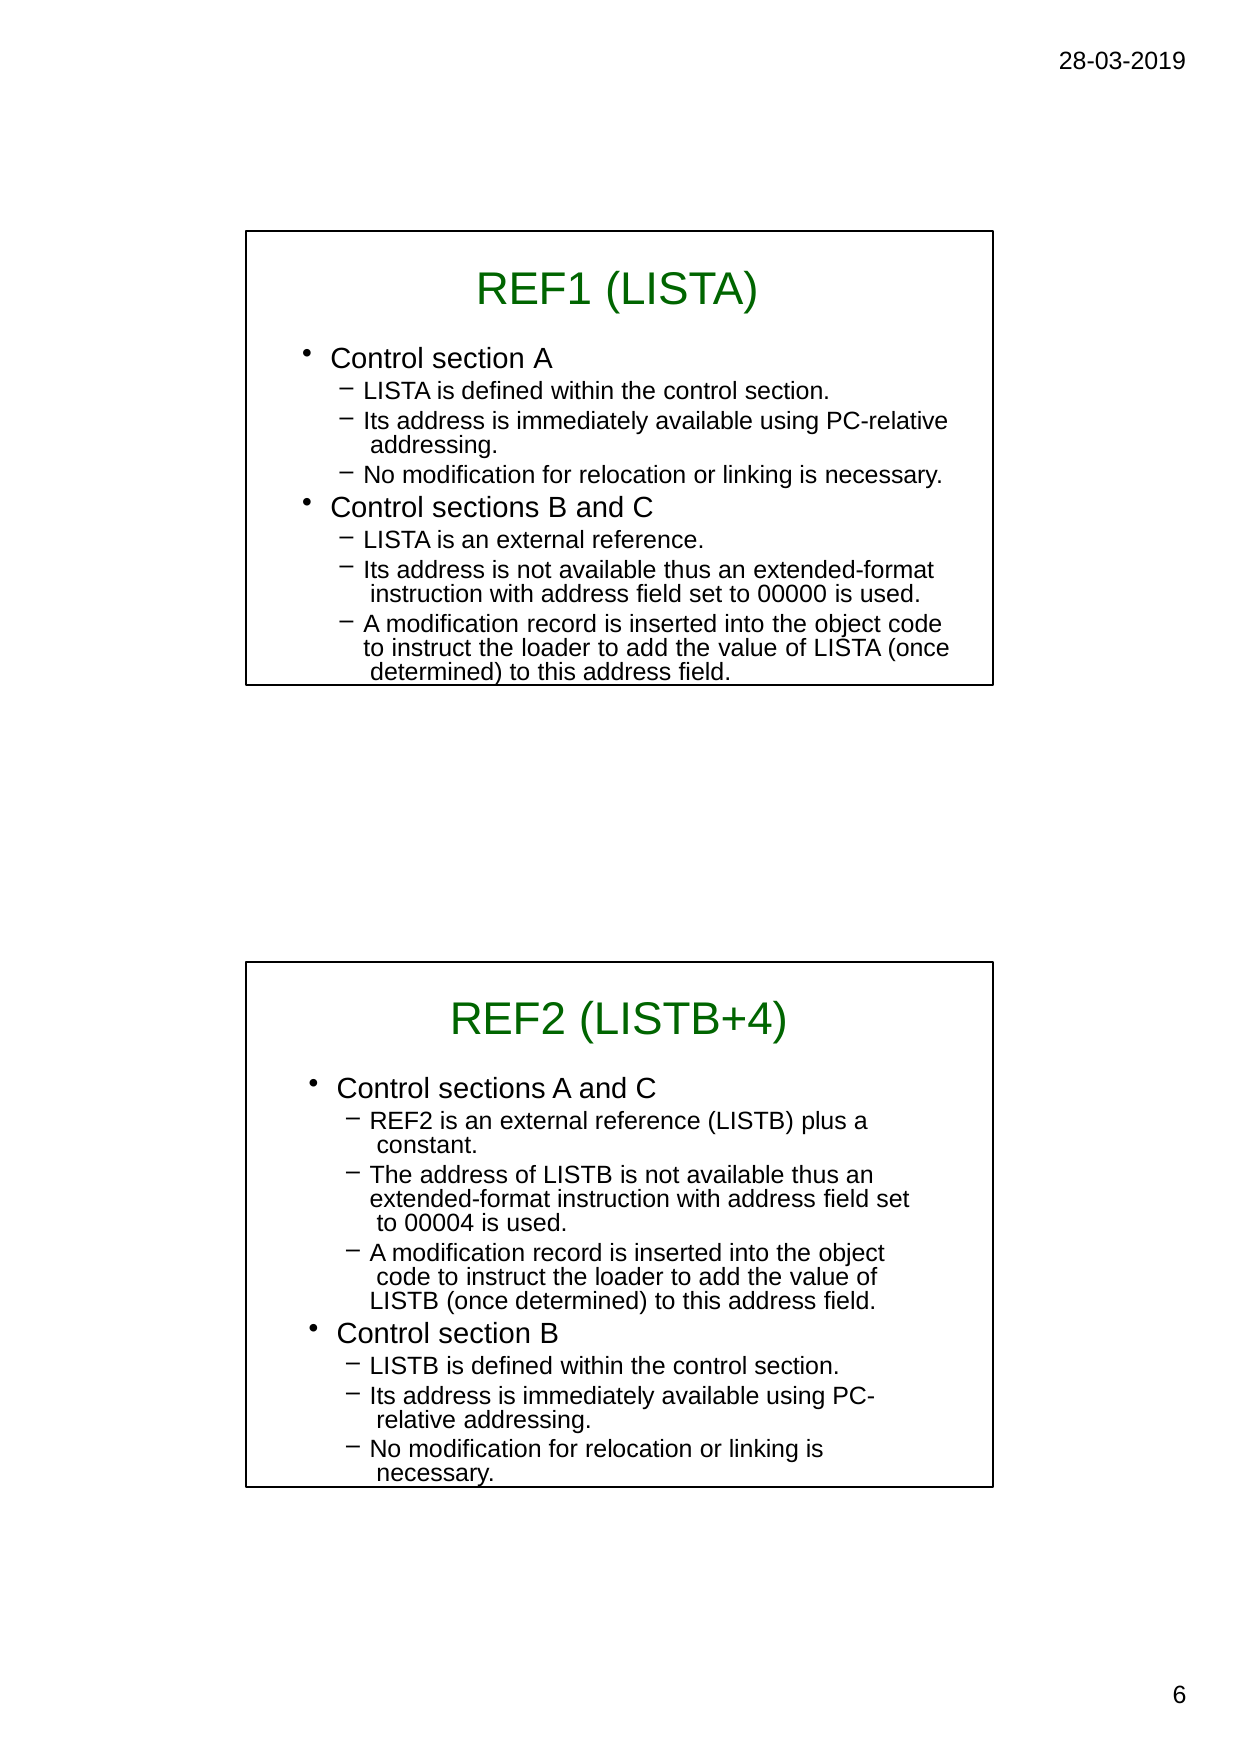

28-03-2019
REF1 (LISTA)
Control section A
LISTA is defined within the control section.
Its address is immediately available using PC-relative  addressing.
No modification for relocation or linking is necessary.
Control sections B and C
LISTA is an external reference.
Its address is not available thus an extended-format  instruction with address field set to 00000 is used.
A modification record is inserted into the object code  to instruct the loader to add the value of LISTA (once  determined) to this address field.
REF2 (LISTB+4)
Control sections A and C
REF2 is an external reference (LISTB) plus a  constant.
The address of LISTB is not available thus an  extended-format instruction with address field set  to 00004 is used.
A modification record is inserted into the object  code to instruct the loader to add the value of  LISTB (once determined) to this address field.
Control section B
LISTB is defined within the control section.
Its address is immediately available using PC-  relative addressing.
No modification for relocation or linking is  necessary.
6